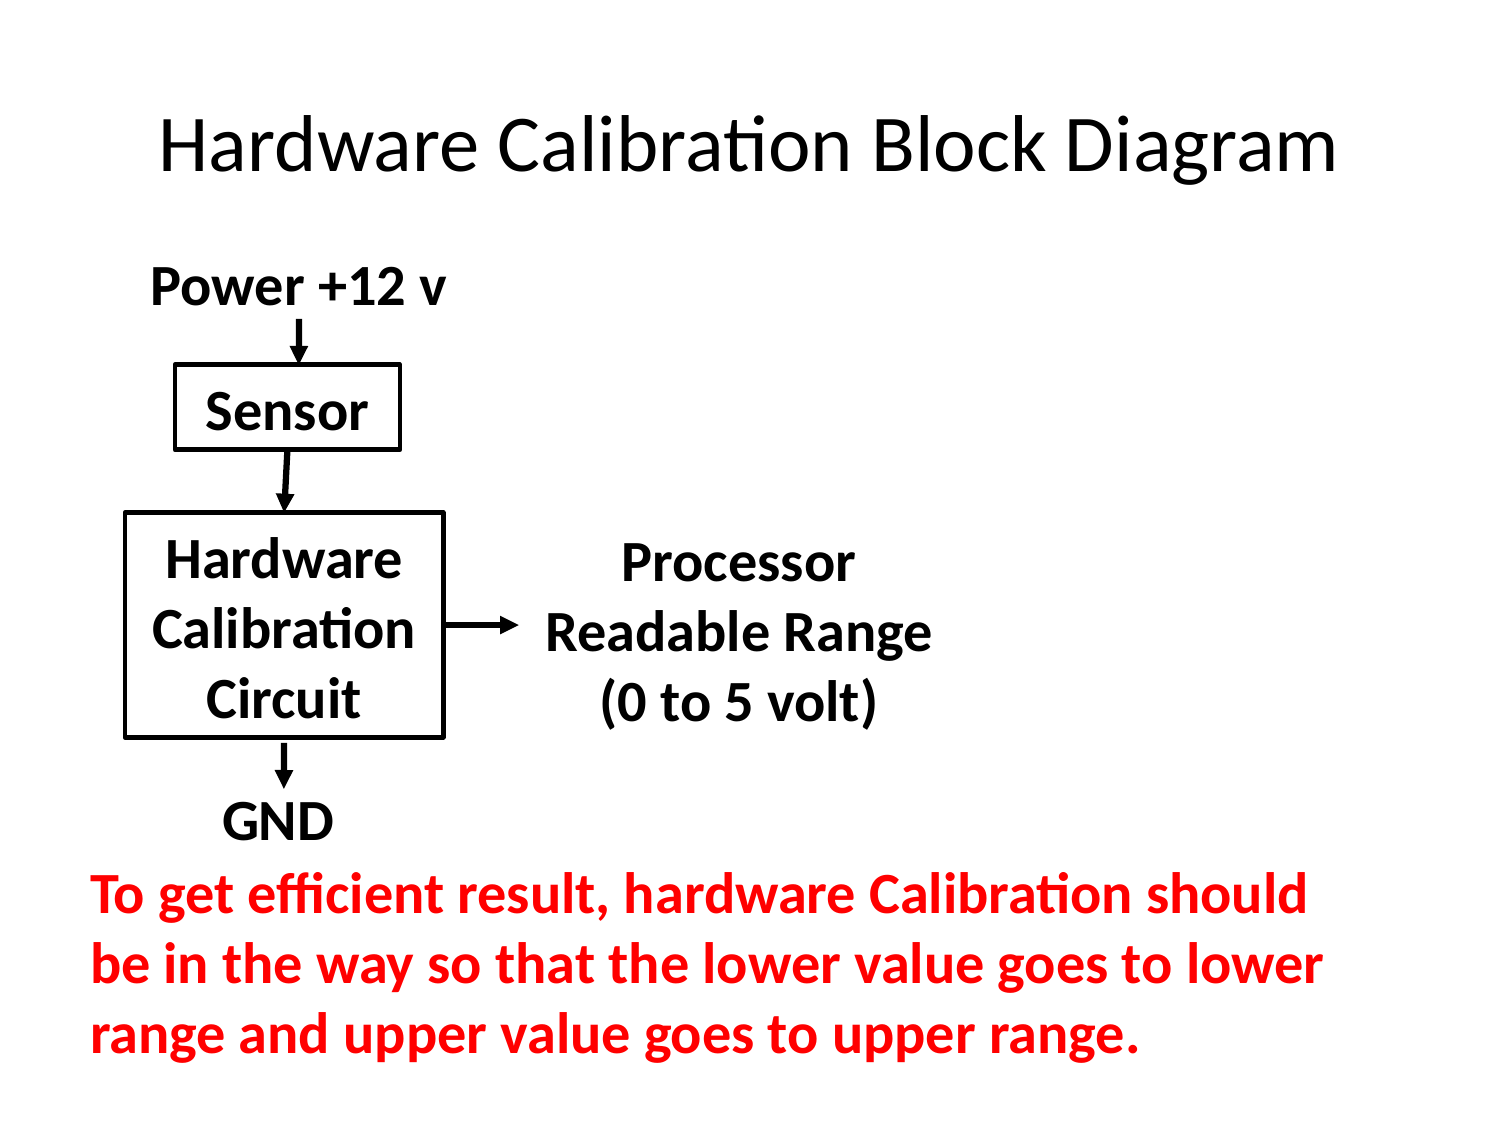

# Hardware Calibration Block Diagram
Power +12 v
Sensor
Hardware Calibration Circuit
Processor Readable Range (0 to 5 volt)
GND
To get efficient result, hardware Calibration should be in the way so that the lower value goes to lower range and upper value goes to upper range.